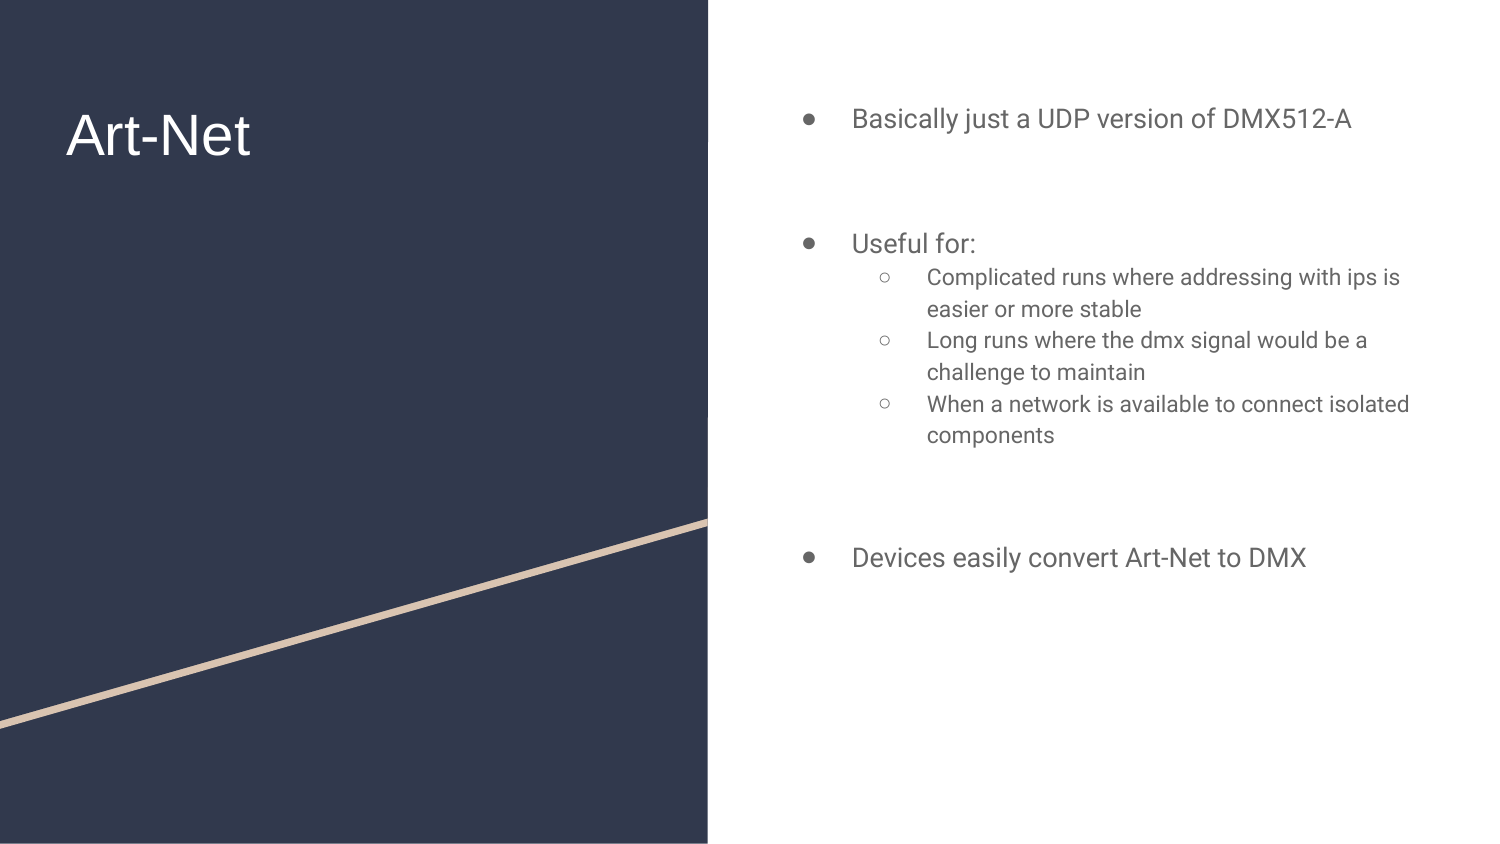

# Art-Net
Basically just a UDP version of DMX512-A

Useful for:
Complicated runs where addressing with ips is easier or more stable
Long runs where the dmx signal would be a challenge to maintain
When a network is available to connect isolated components

Devices easily convert Art-Net to DMX